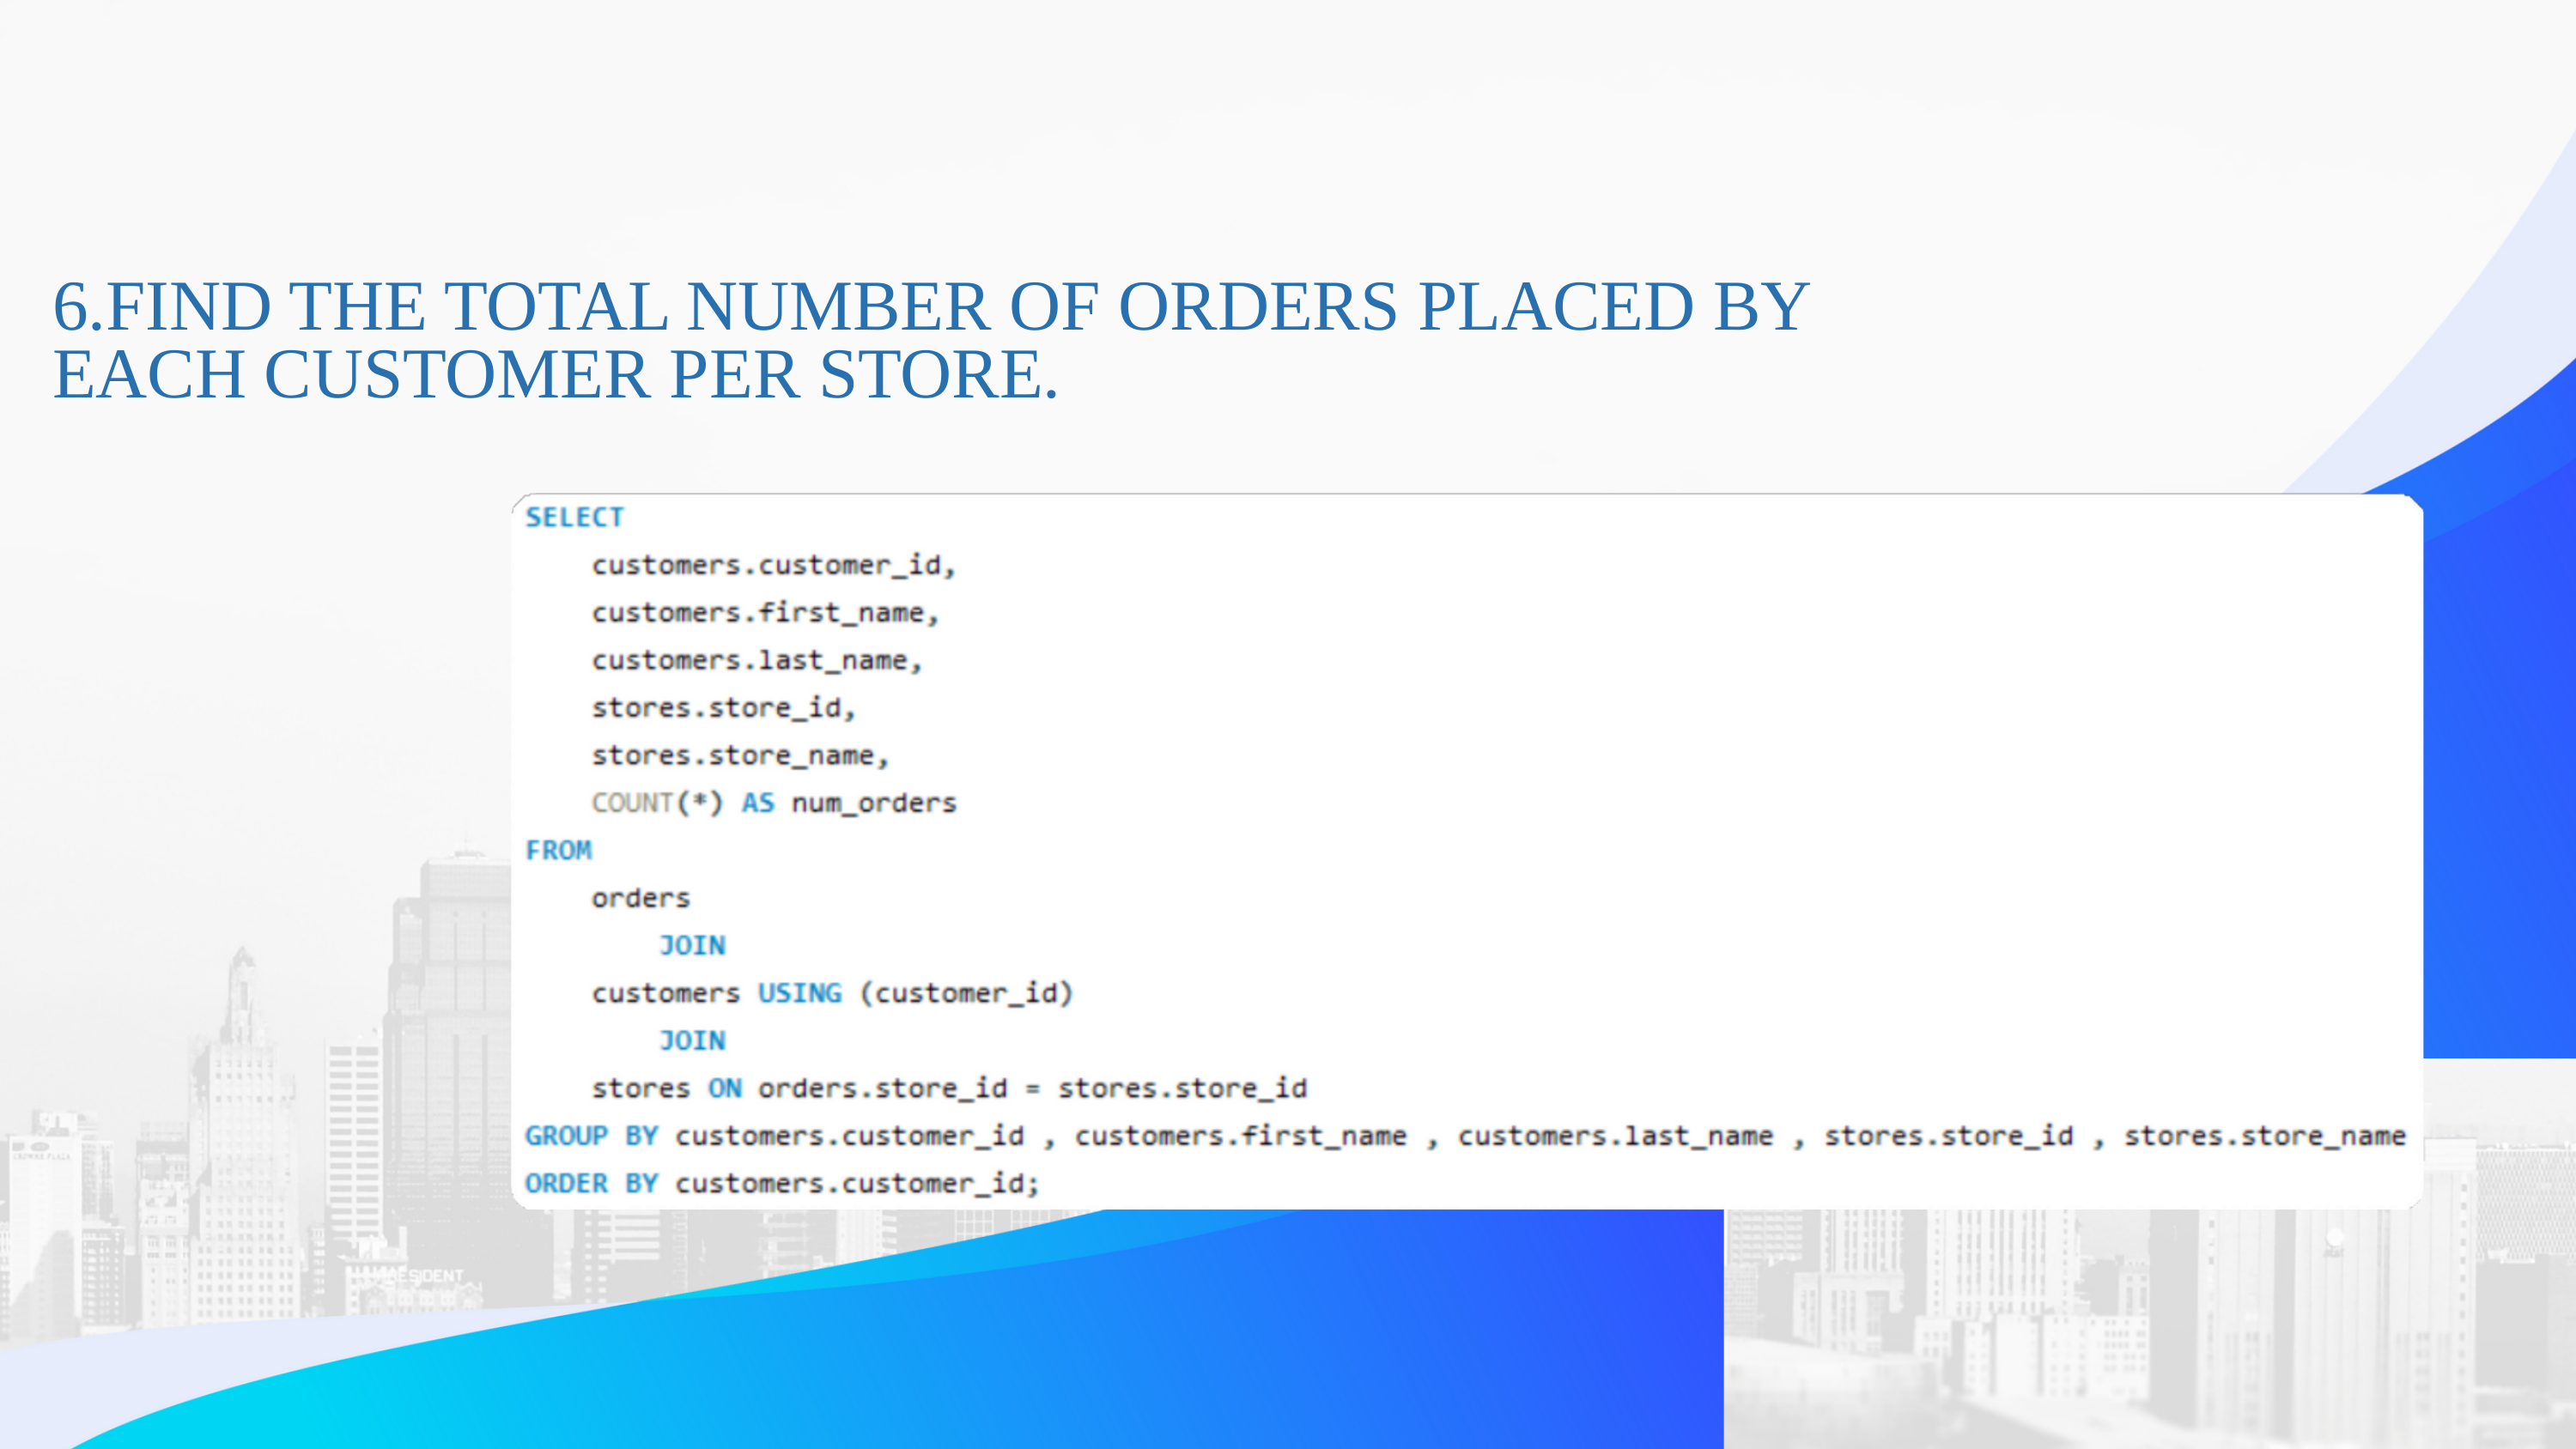

6.FIND THE TOTAL NUMBER OF ORDERS PLACED BY EACH CUSTOMER PER STORE.